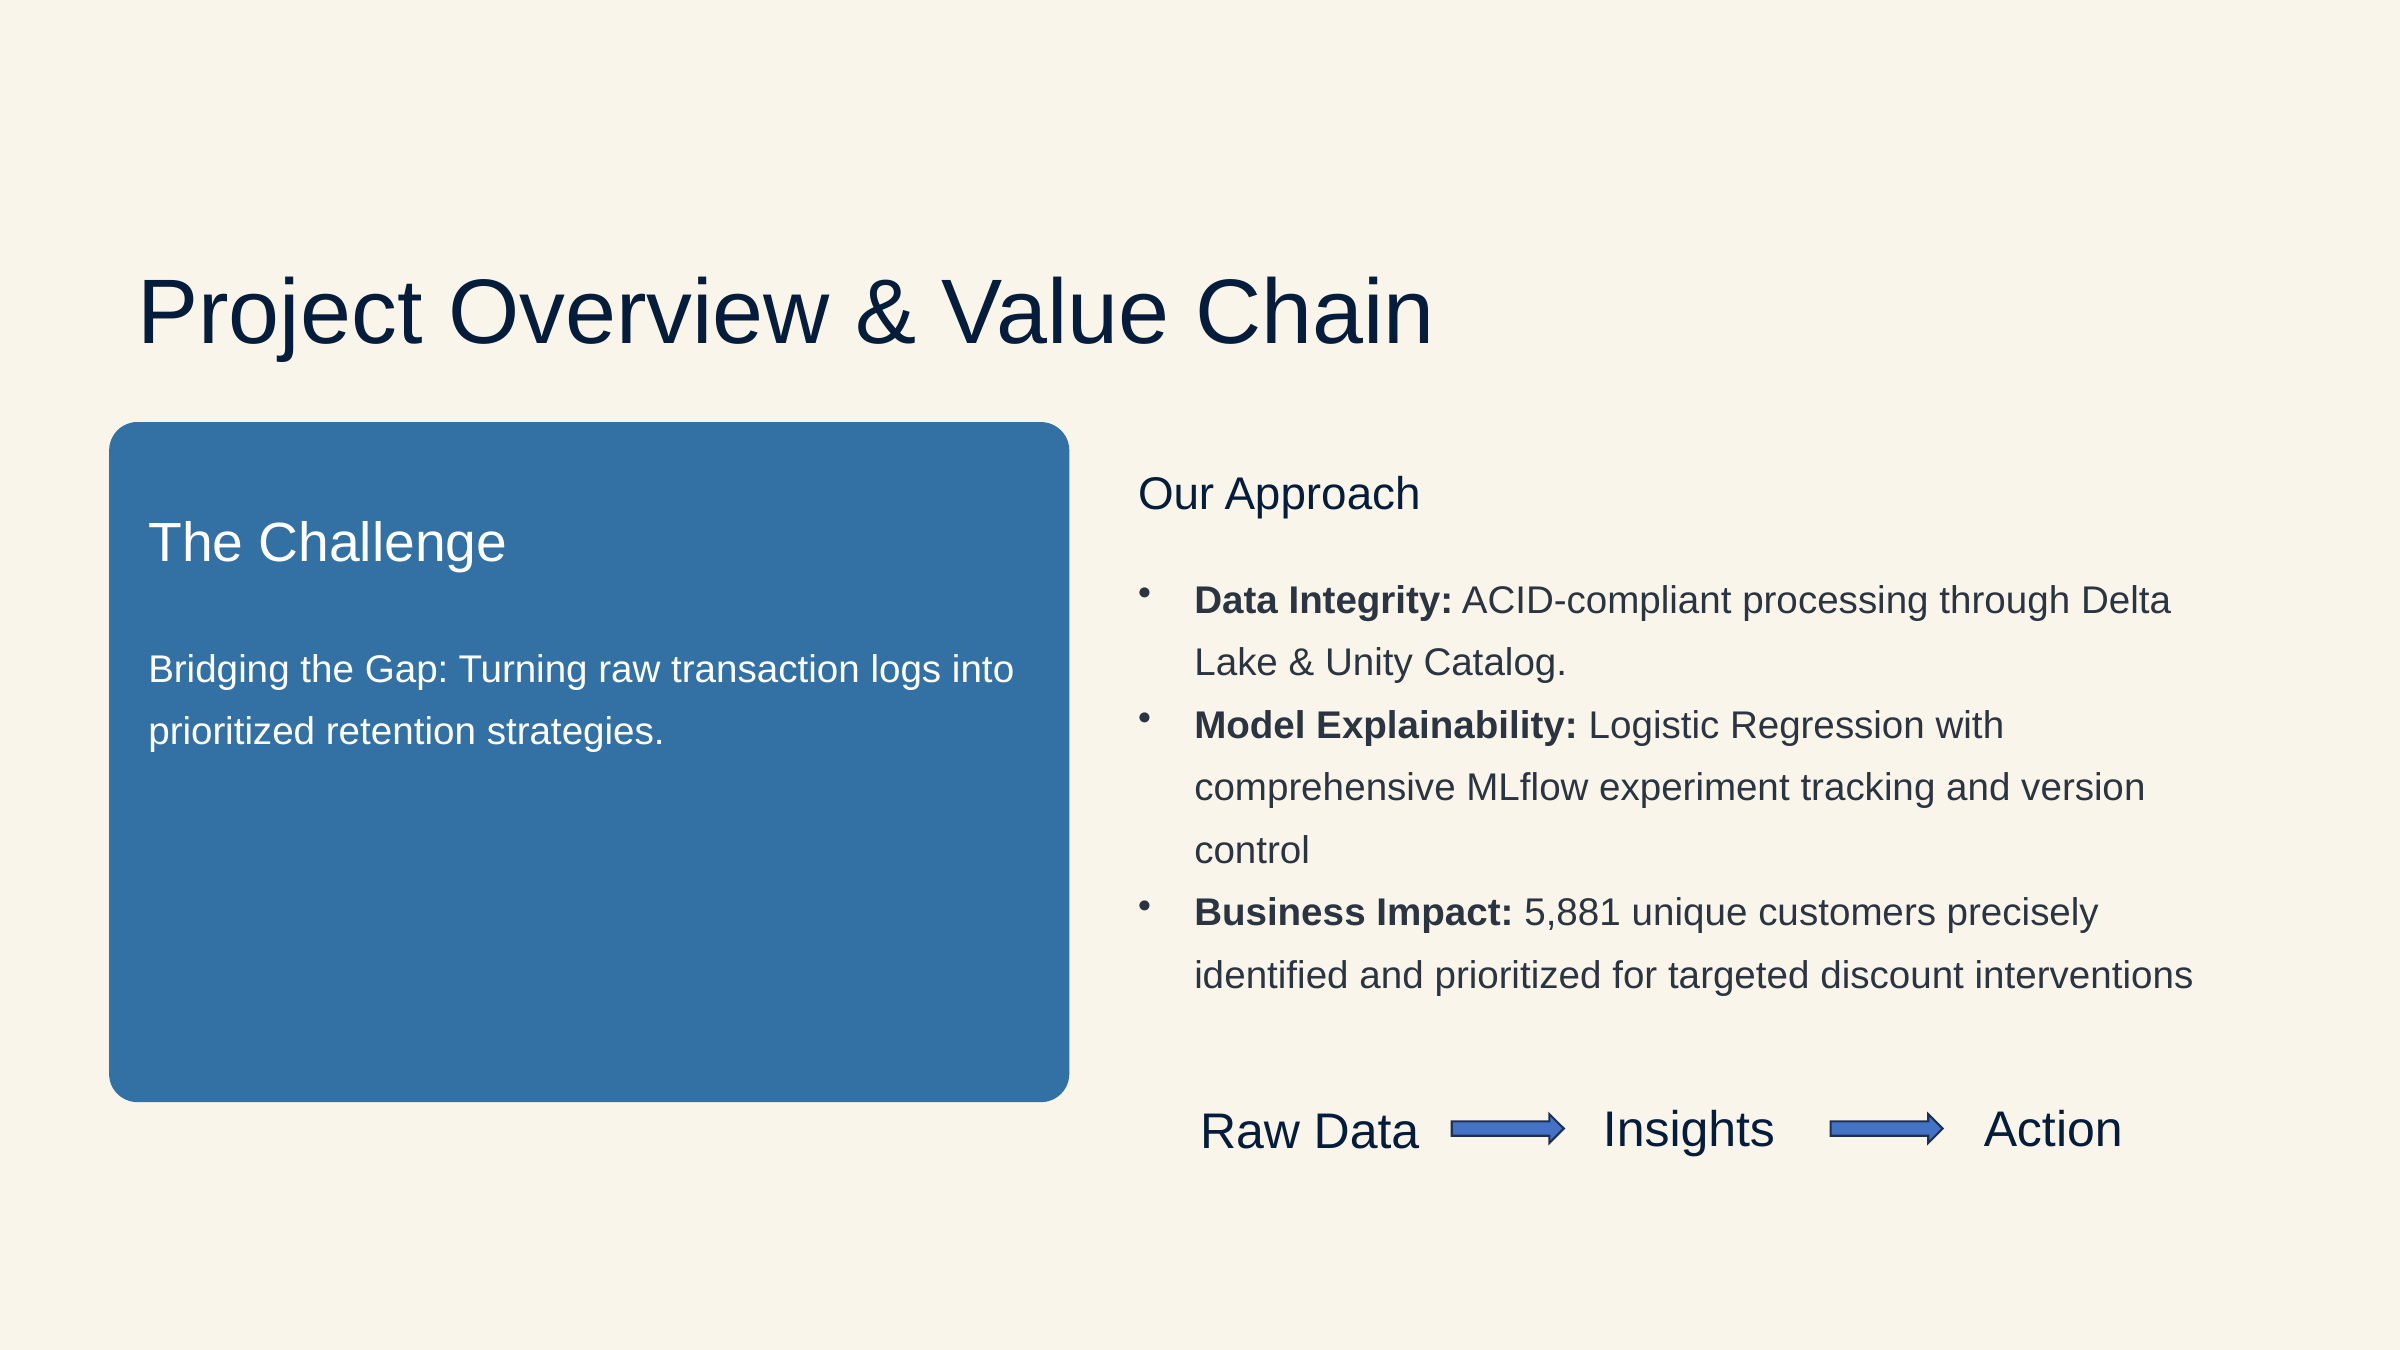

Project Overview & Value Chain

Our Approach
The Challenge
Data Integrity: ACID-compliant processing through Delta Lake & Unity Catalog.
Model Explainability: Logistic Regression with comprehensive MLflow experiment tracking and version control
Business Impact: 5,881 unique customers precisely identified and prioritized for targeted discount interventions
Bridging the Gap: Turning raw transaction logs into prioritized retention strategies.
Insights
Action
Raw Data